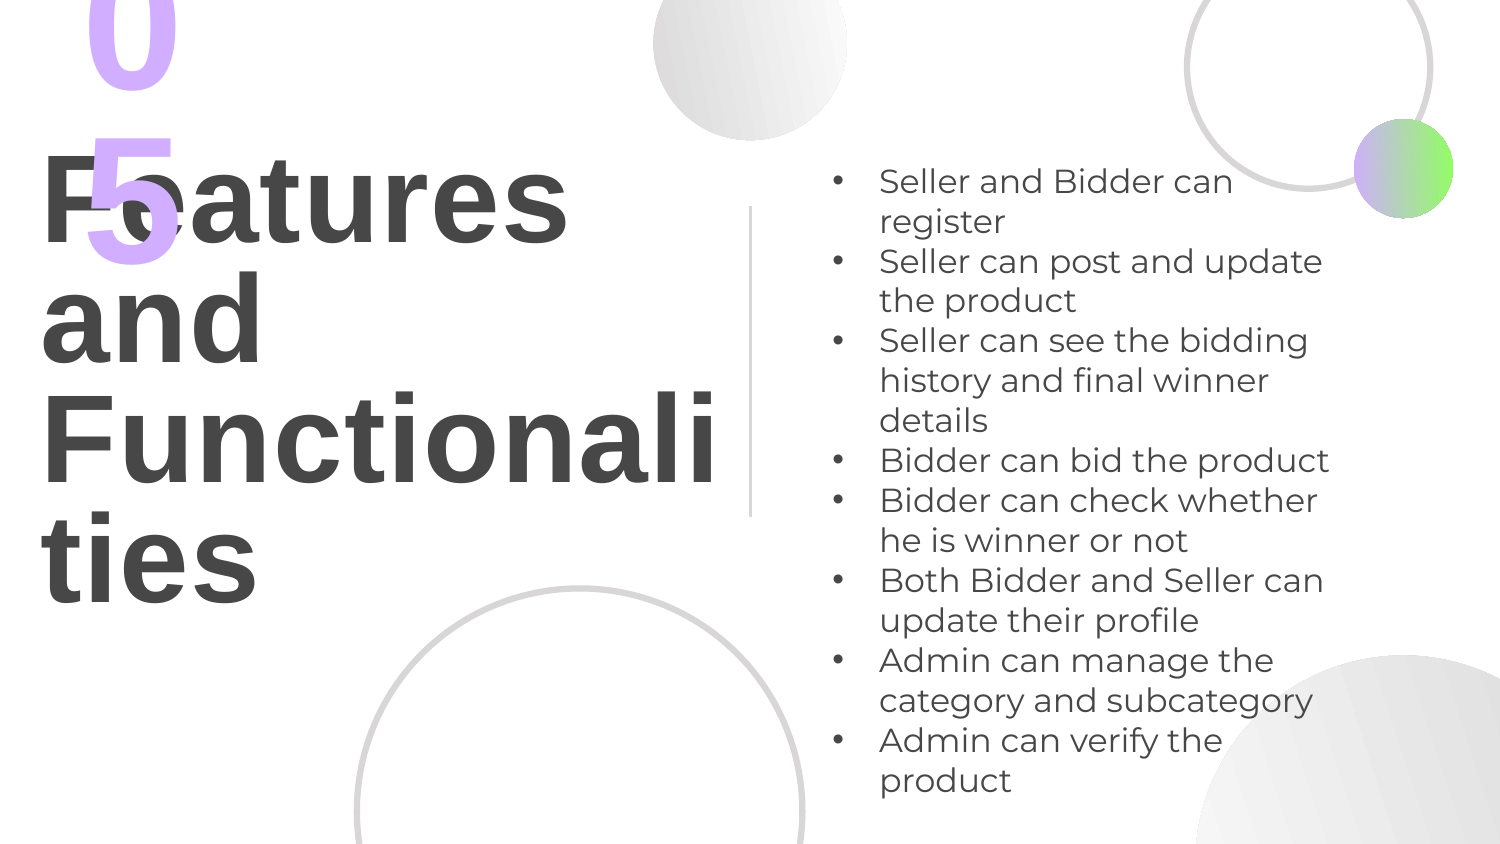

05
# Features and Functionalities
Seller and Bidder can register
Seller can post and update the product
Seller can see the bidding history and final winner details
Bidder can bid the product
Bidder can check whether he is winner or not
Both Bidder and Seller can update their profile
Admin can manage the category and subcategory
Admin can verify the product